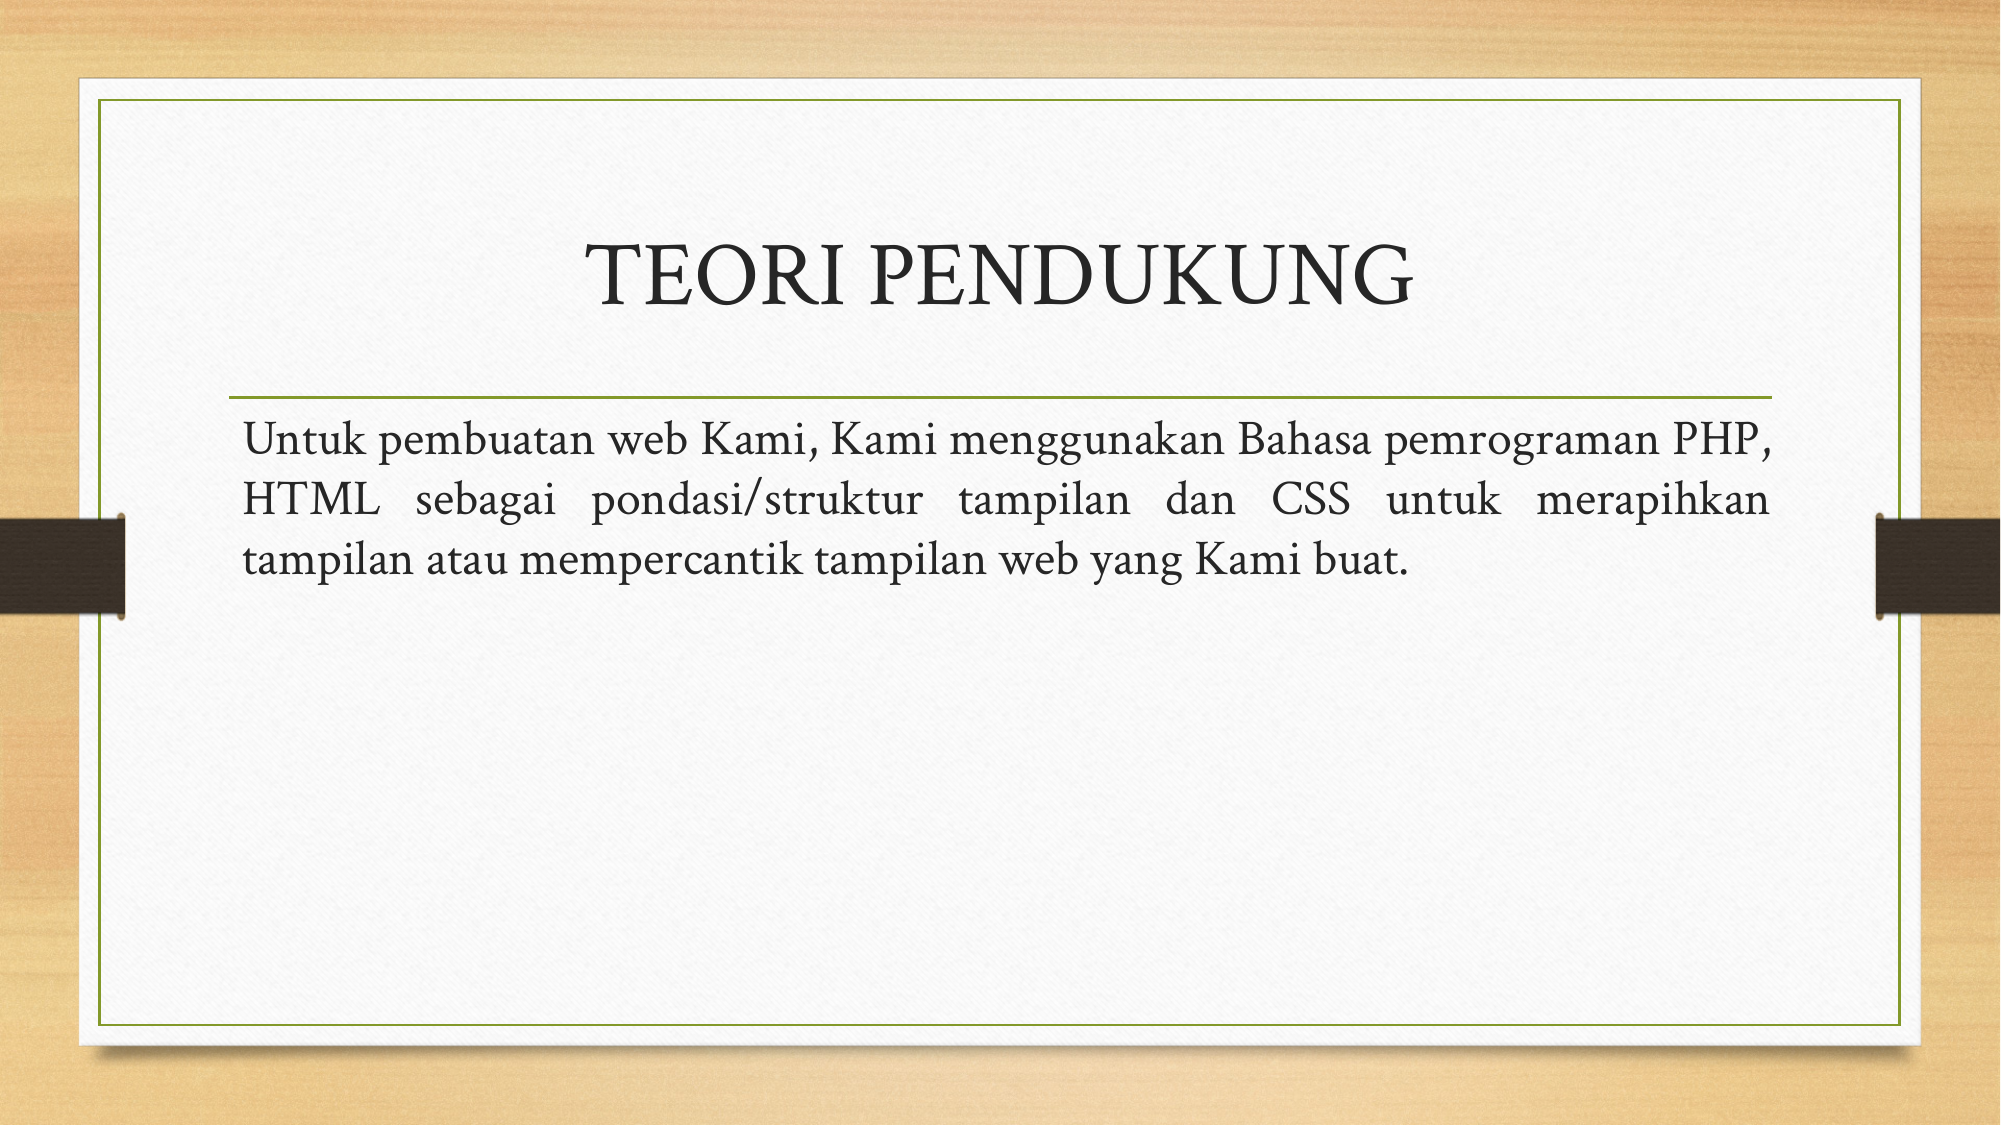

# TEORI PENDUKUNG
Untuk pembuatan web Kami, Kami menggunakan Bahasa pemrograman PHP, HTML sebagai pondasi/struktur tampilan dan CSS untuk merapihkan tampilan atau mempercantik tampilan web yang Kami buat.